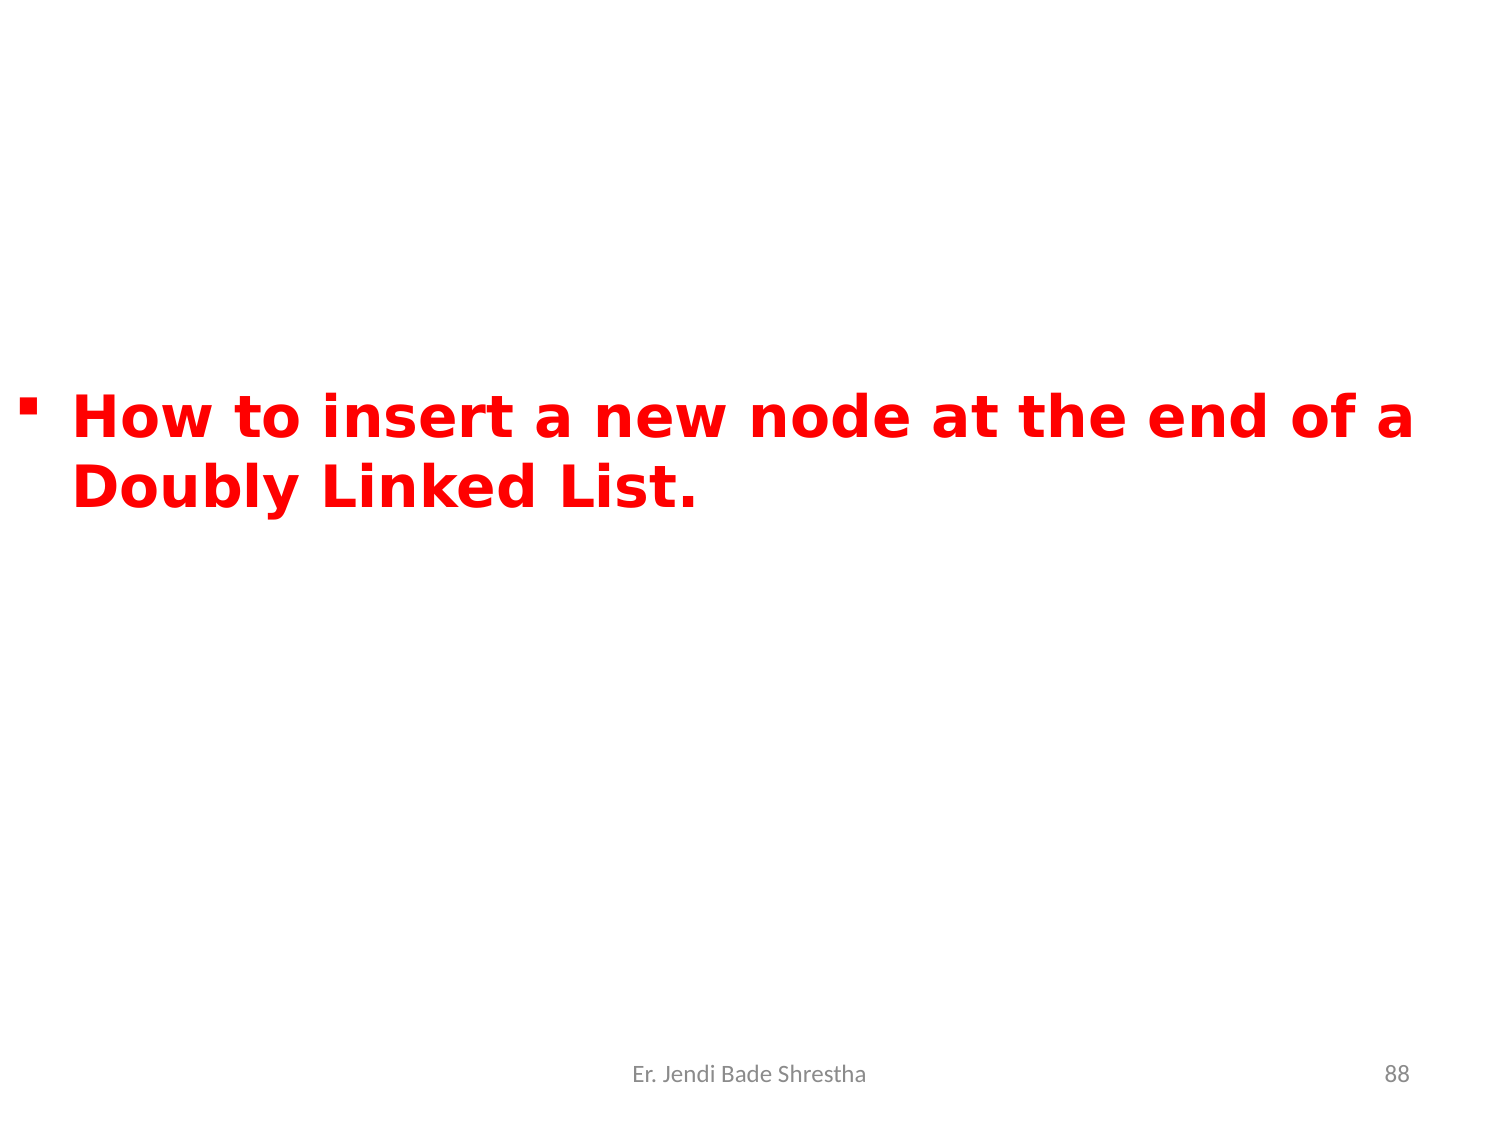

How to insert a new node at the end of a Doubly Linked List.
Er. Jendi Bade Shrestha
88